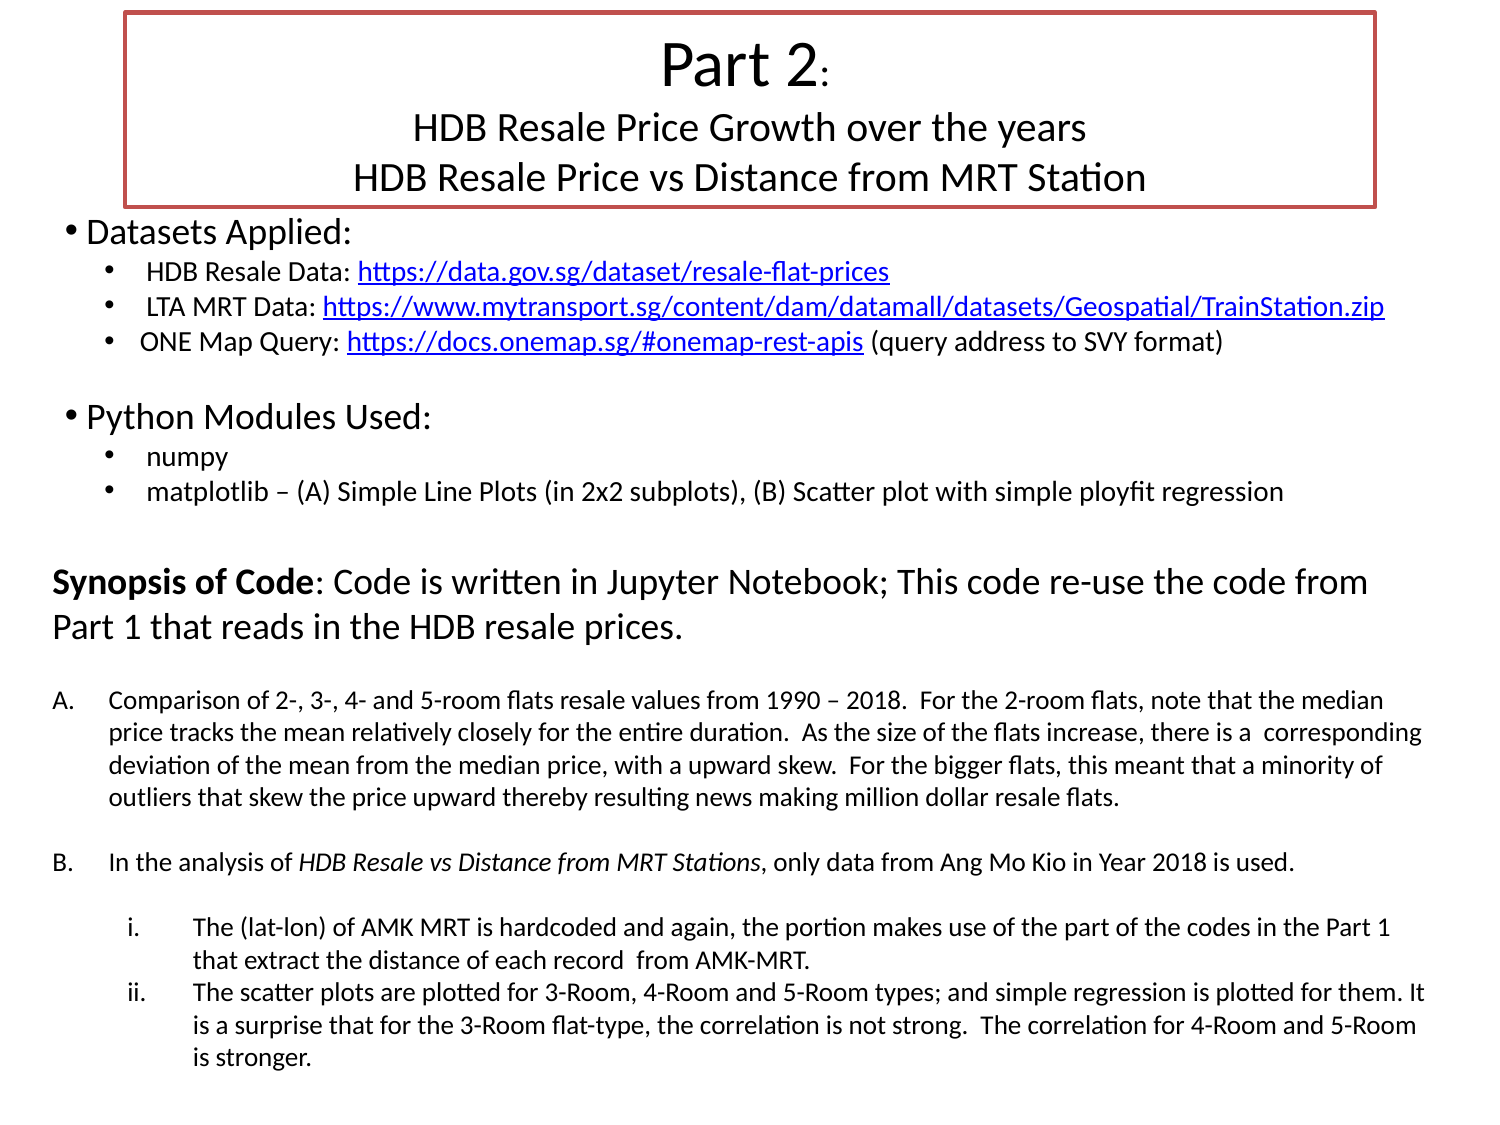

Part 2:
HDB Resale Price Growth over the years
HDB Resale Price vs Distance from MRT Station
 Datasets Applied:
 HDB Resale Data: https://data.gov.sg/dataset/resale-flat-prices
 LTA MRT Data: https://www.mytransport.sg/content/dam/datamall/datasets/Geospatial/TrainStation.zip
ONE Map Query: https://docs.onemap.sg/#onemap-rest-apis (query address to SVY format)

 Python Modules Used:
 numpy
 matplotlib – (A) Simple Line Plots (in 2x2 subplots), (B) Scatter plot with simple ployfit regression
Synopsis of Code: Code is written in Jupyter Notebook; This code re-use the code from Part 1 that reads in the HDB resale prices.

Comparison of 2-, 3-, 4- and 5-room flats resale values from 1990 – 2018.  For the 2-room flats, note that the median price tracks the mean relatively closely for the entire duration.  As the size of the flats increase, there is a  corresponding deviation of the mean from the median price, with a upward skew.  For the bigger flats, this meant that a minority of outliers that skew the price upward thereby resulting news making million dollar resale flats.

In the analysis of HDB Resale vs Distance from MRT Stations, only data from Ang Mo Kio in Year 2018 is used.

The (lat-lon) of AMK MRT is hardcoded and again, the portion makes use of the part of the codes in the Part 1 that extract the distance of each record  from AMK-MRT.
The scatter plots are plotted for 3-Room, 4-Room and 5-Room types; and simple regression is plotted for them. It is a surprise that for the 3-Room flat-type, the correlation is not strong.  The correlation for 4-Room and 5-Room is stronger.